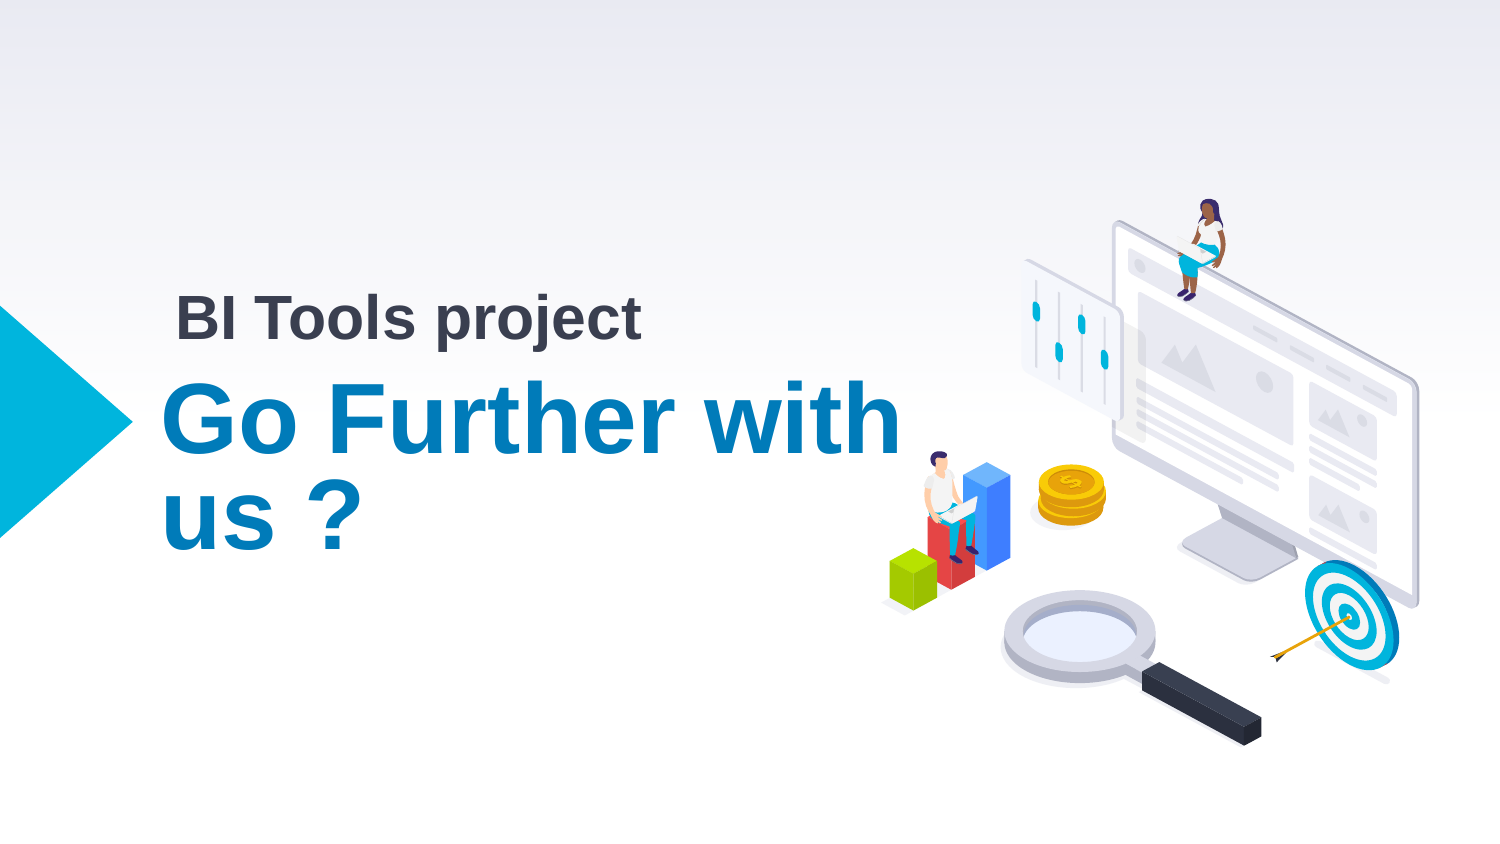

BI Tools project

# Go Further with us ?